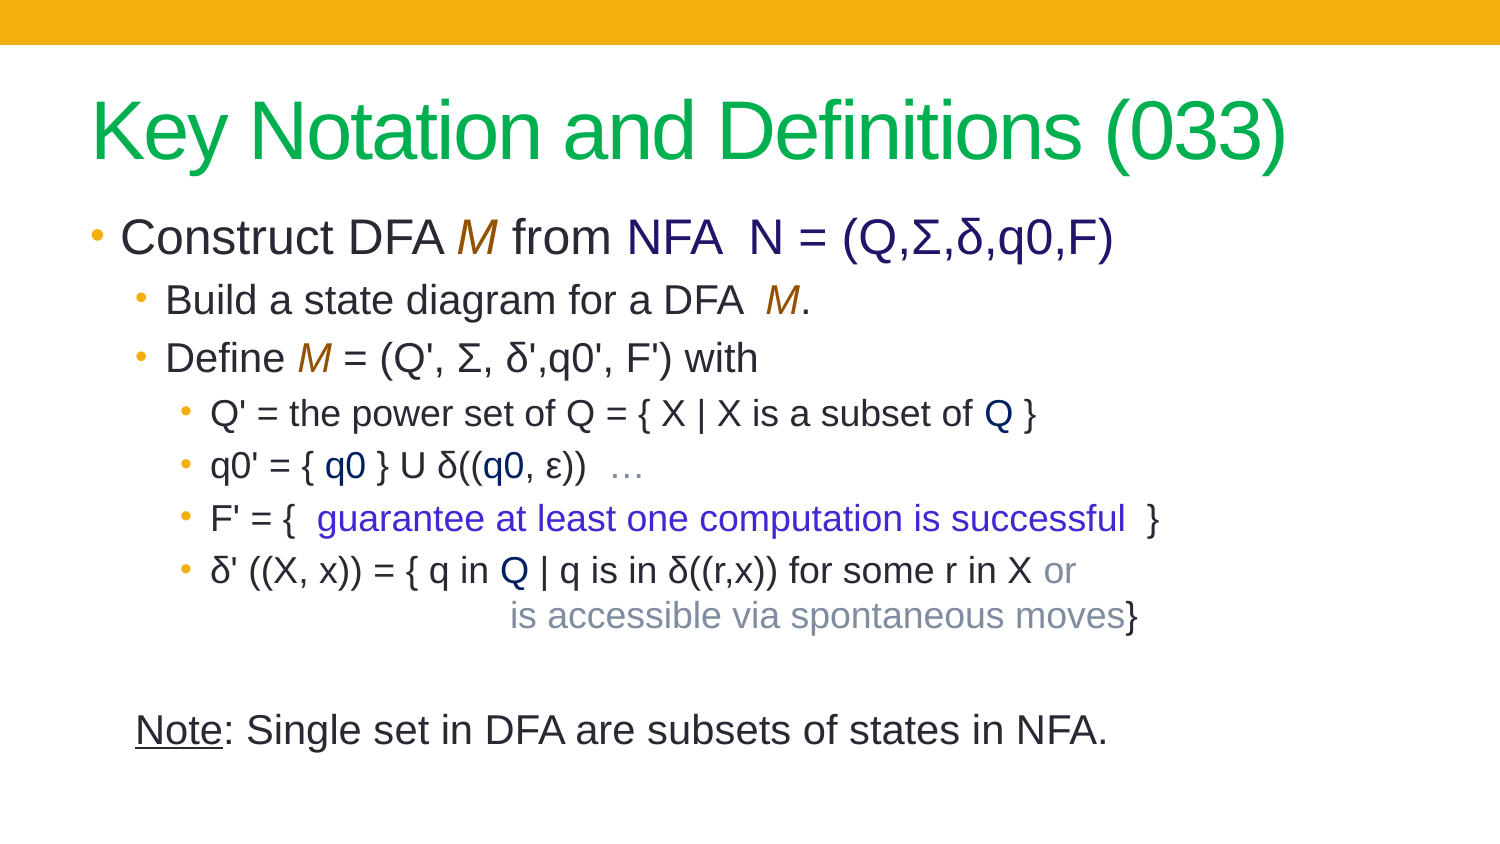

# Key Notation and Definitions (033)
Construct DFA M from NFA  N = (Q,Σ,δ,q0,F)
Build a state diagram for a DFA  M.
Define M = (Q', Σ, δ',q0', F') with
Q' = the power set of Q = { X | X is a subset of Q }
q0' = { q0 } U δ((q0, ε))  …
F' = {  guarantee at least one computation is successful  }
δ' ((X, x)) = { q in Q | q is in δ((r,x)) for some r in X or 				is accessible via spontaneous moves}

Note: Single set in DFA are subsets of states in NFA.